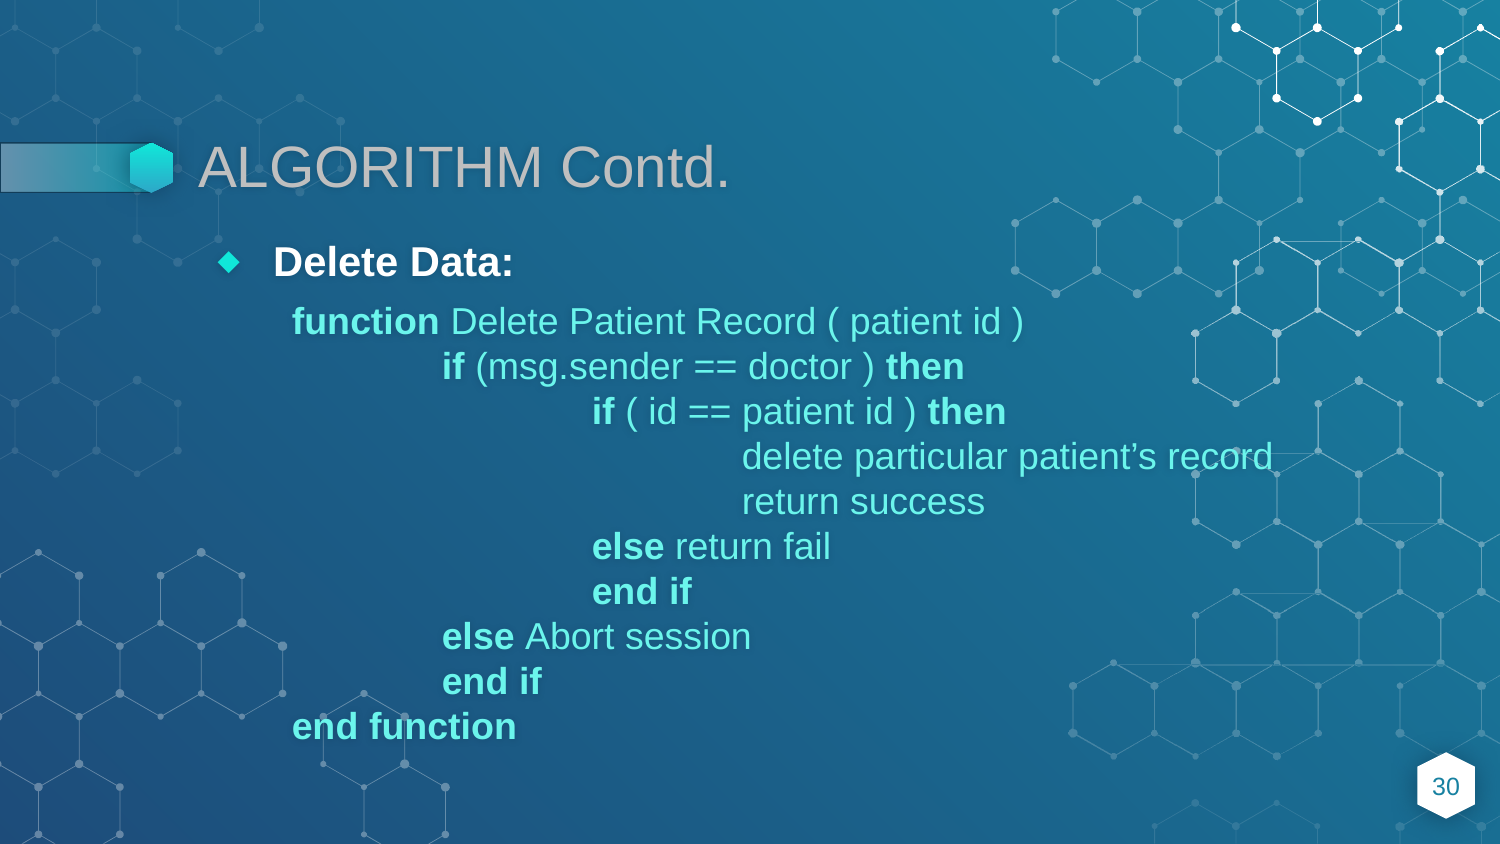

# ALGORITHM Contd.
Delete Data:
function Delete Patient Record ( patient id )
	if (msg.sender == doctor ) then
		if ( id == patient id ) then
			delete particular patient’s record
			return success
		else return fail
		end if
	else Abort session
	end if
end function
30